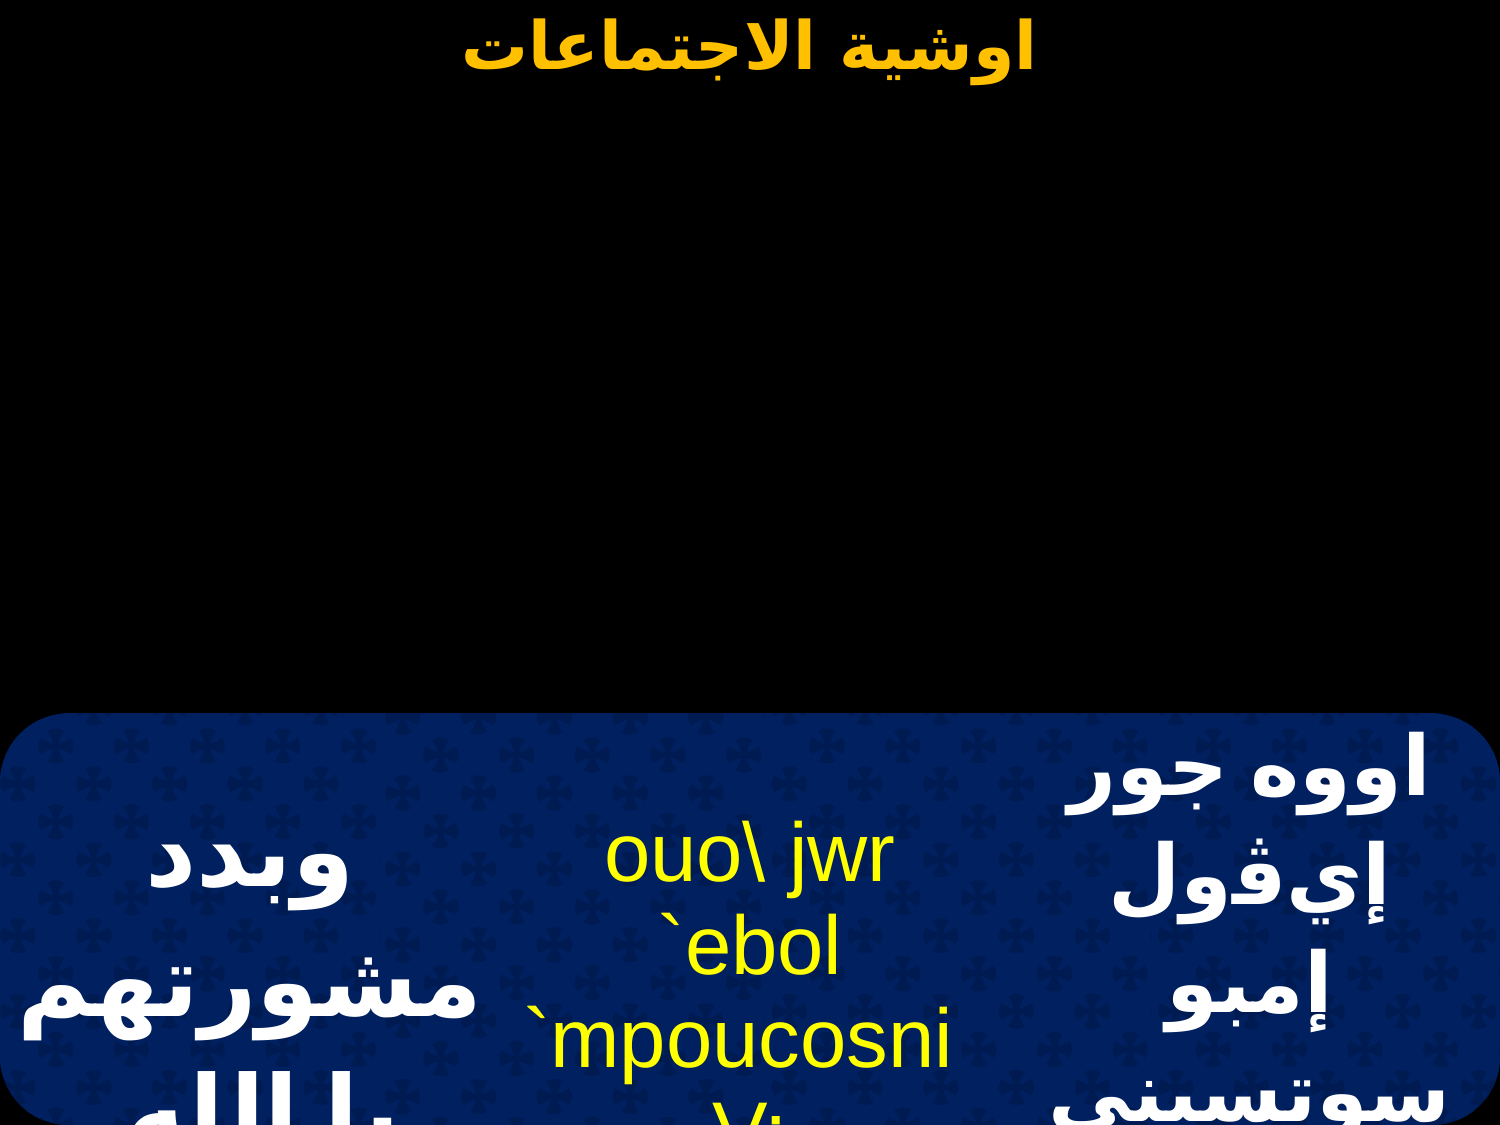

| وبدد مشورتهم يا الله | ouo\ jwr `ebol `mpoucosni V; | اووه جور إيﭬول إمبو سوتسيني إفنوتي |
| --- | --- | --- |